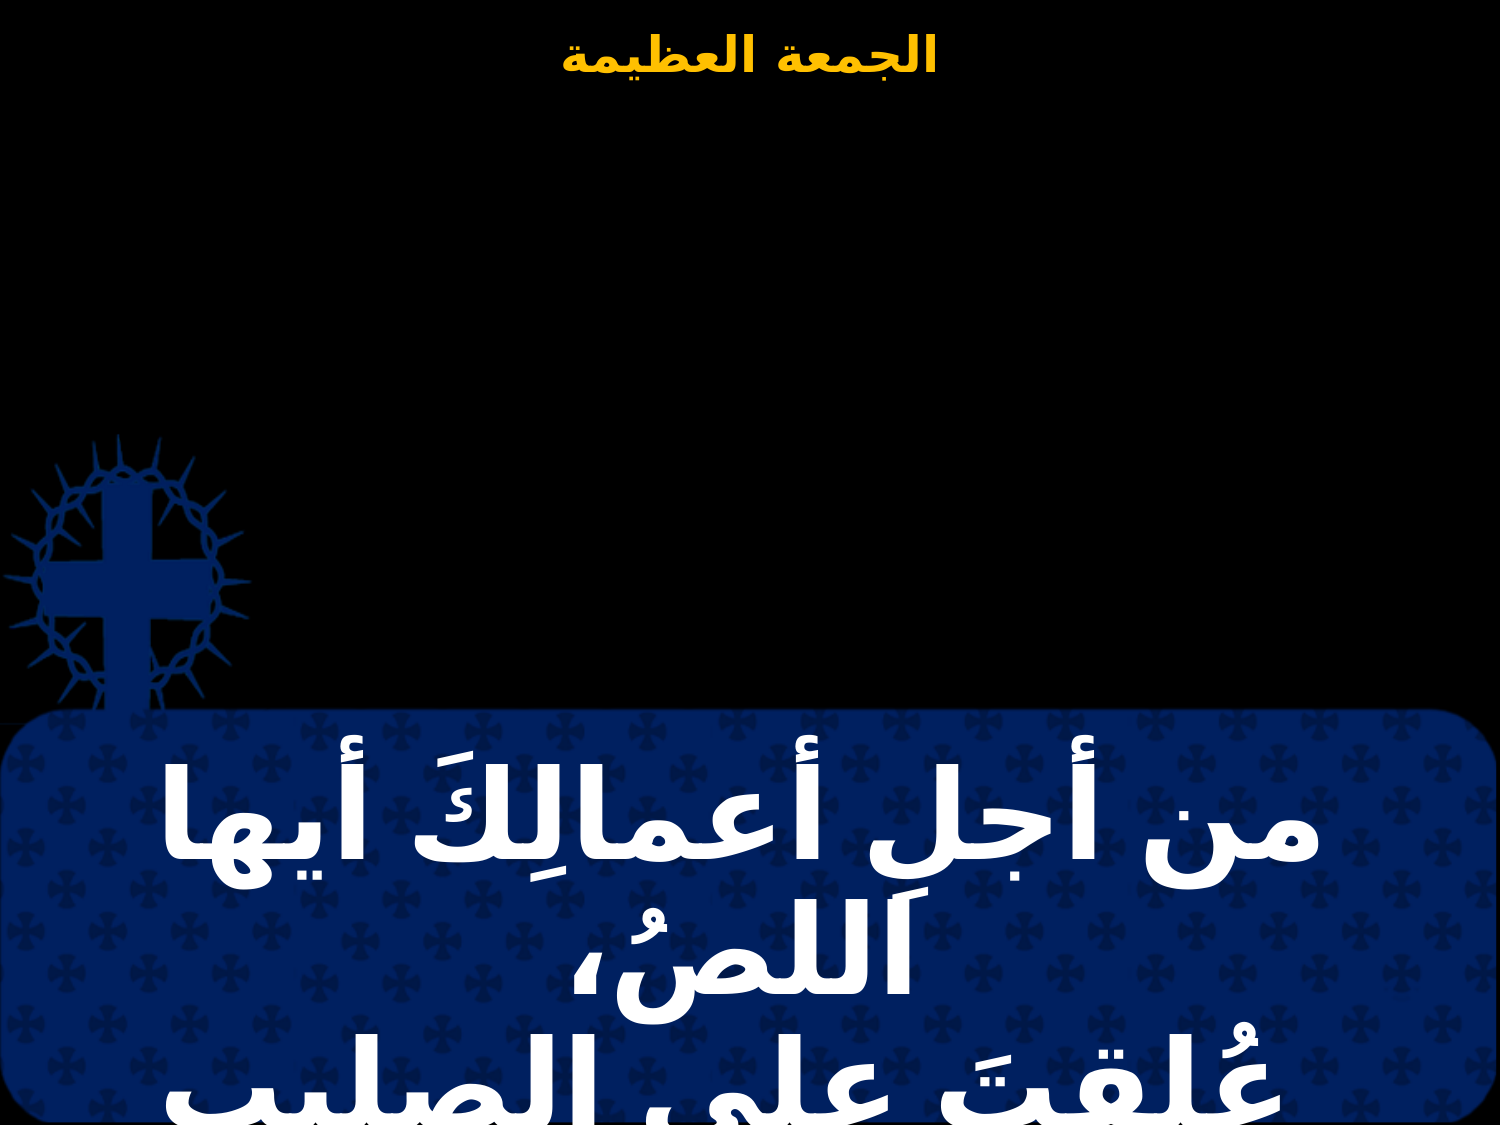

# من أجلِ أعمالِكَ أيها اللصُ، عُلقتَ على الصليبِ كالمذنبينَ.